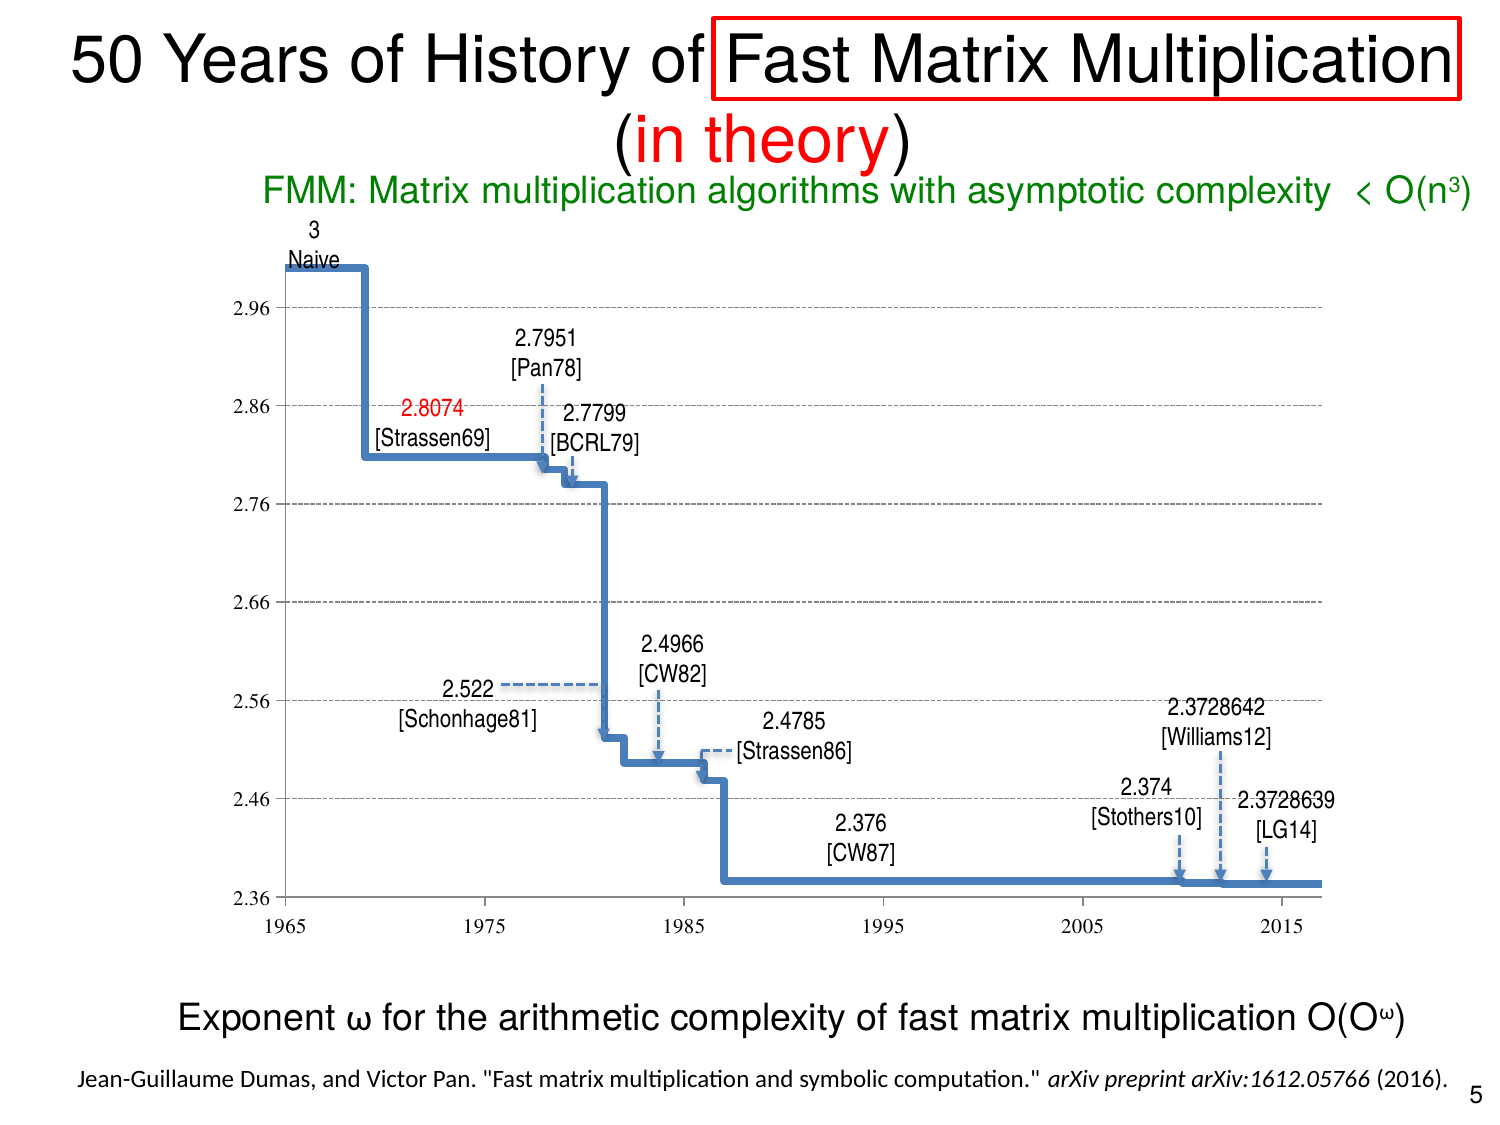

50 Years of History of Fast Matrix Multiplication (in theory)

FMM: Matrix multiplication algorithms with asymptotic complexity  < O(n3)
3
Naive

### Chart

| Category |  |
|---|---|
2.7951
[Pan78]
2.8074
[Strassen69]
2.7799
[BCRL79]

2.4966
[CW82]
2.522
[Schonhage81]
2.3728642
[Williams12]
2.4785
[Strassen86]
2.374
[Stothers10]
2.3728639
[LG14]
2.376
[CW87]
Exponent ω for the arithmetic complexity of fast matrix multiplication O(Oω)
Jean-Guillaume Dumas, and Victor Pan. "Fast matrix multiplication and symbolic computation." arXiv preprint arXiv:1612.05766 (2016).

5